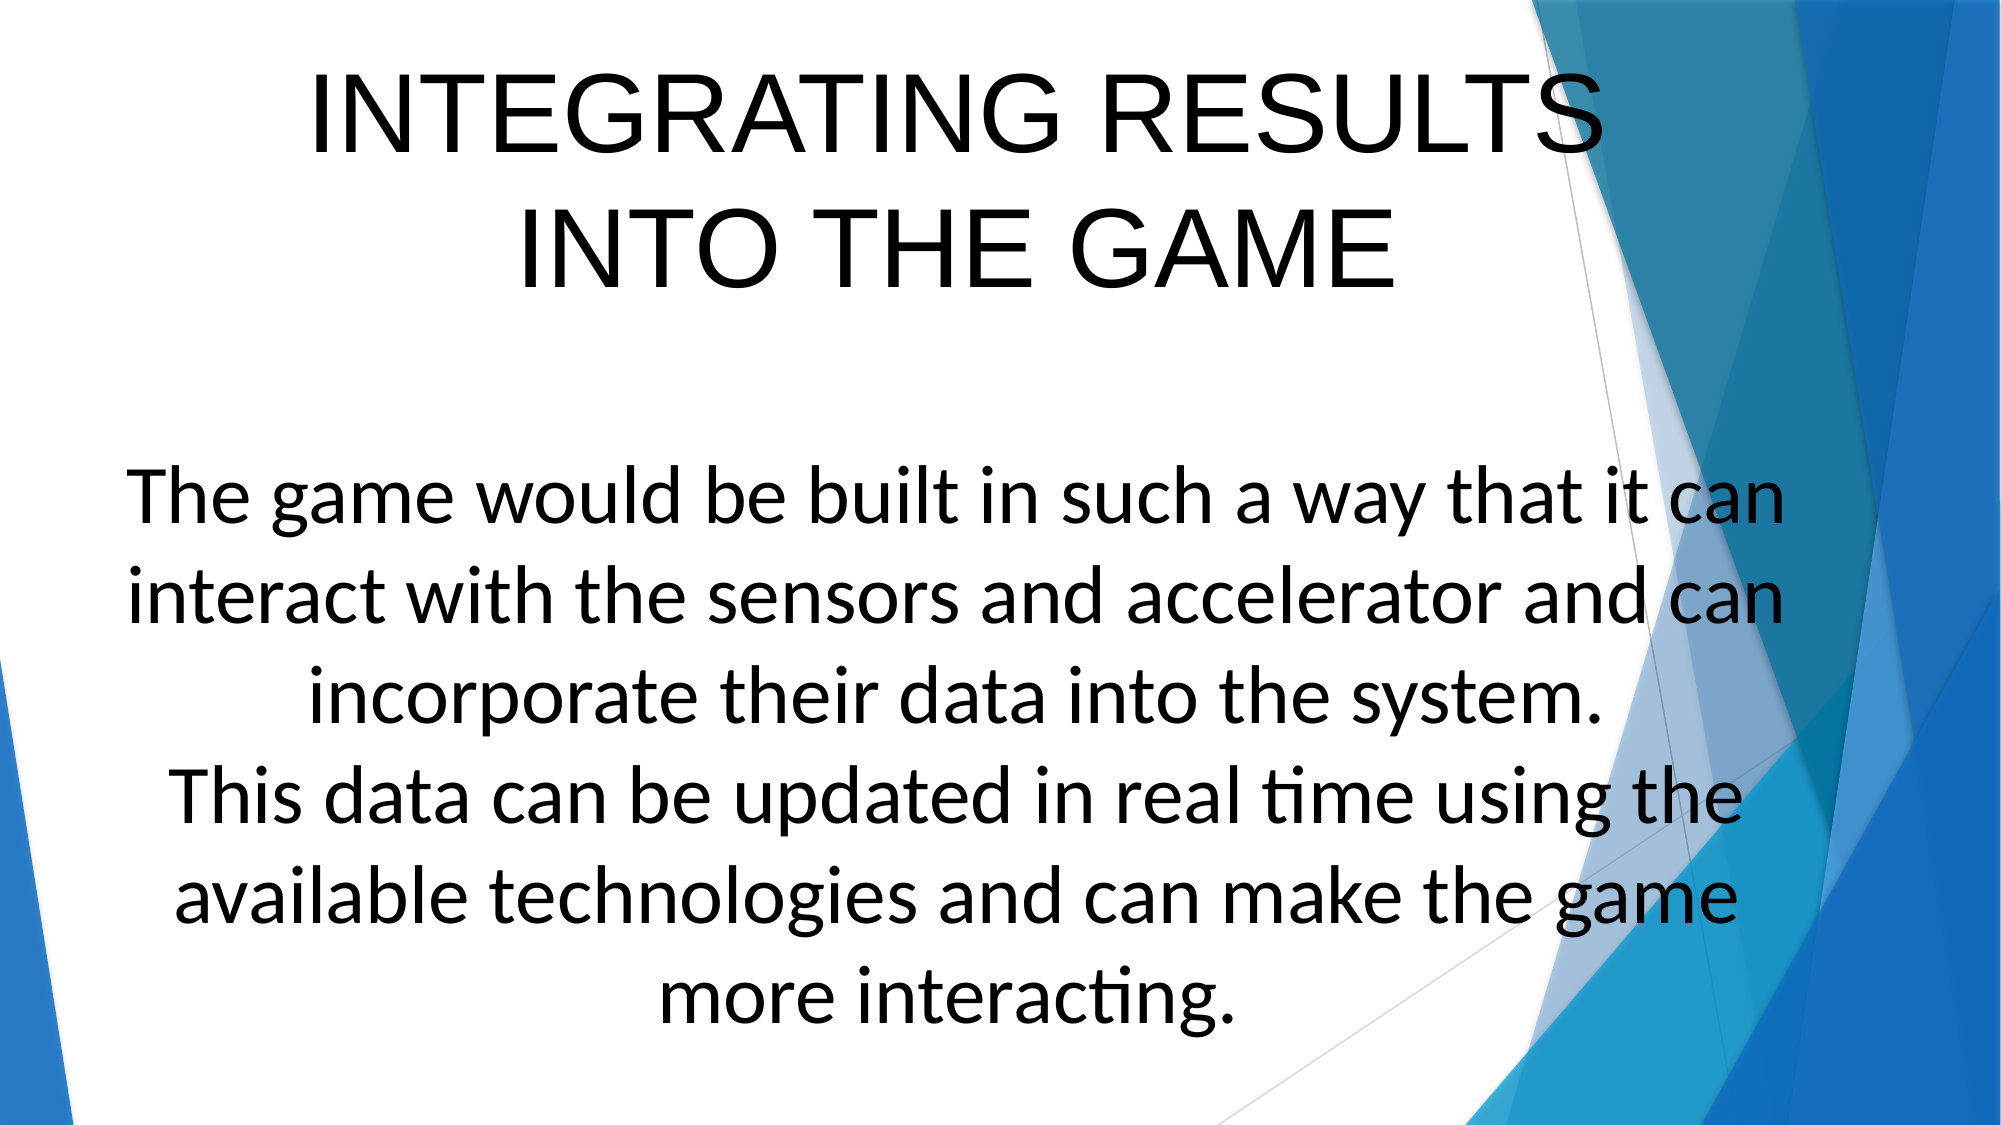

INTEGRATING RESULTS INTO THE GAME
The game would be built in such a way that it can interact with the sensors and accelerator and can incorporate their data into the system.
This data can be updated in real time using the available technologies and can make the game more interacting.